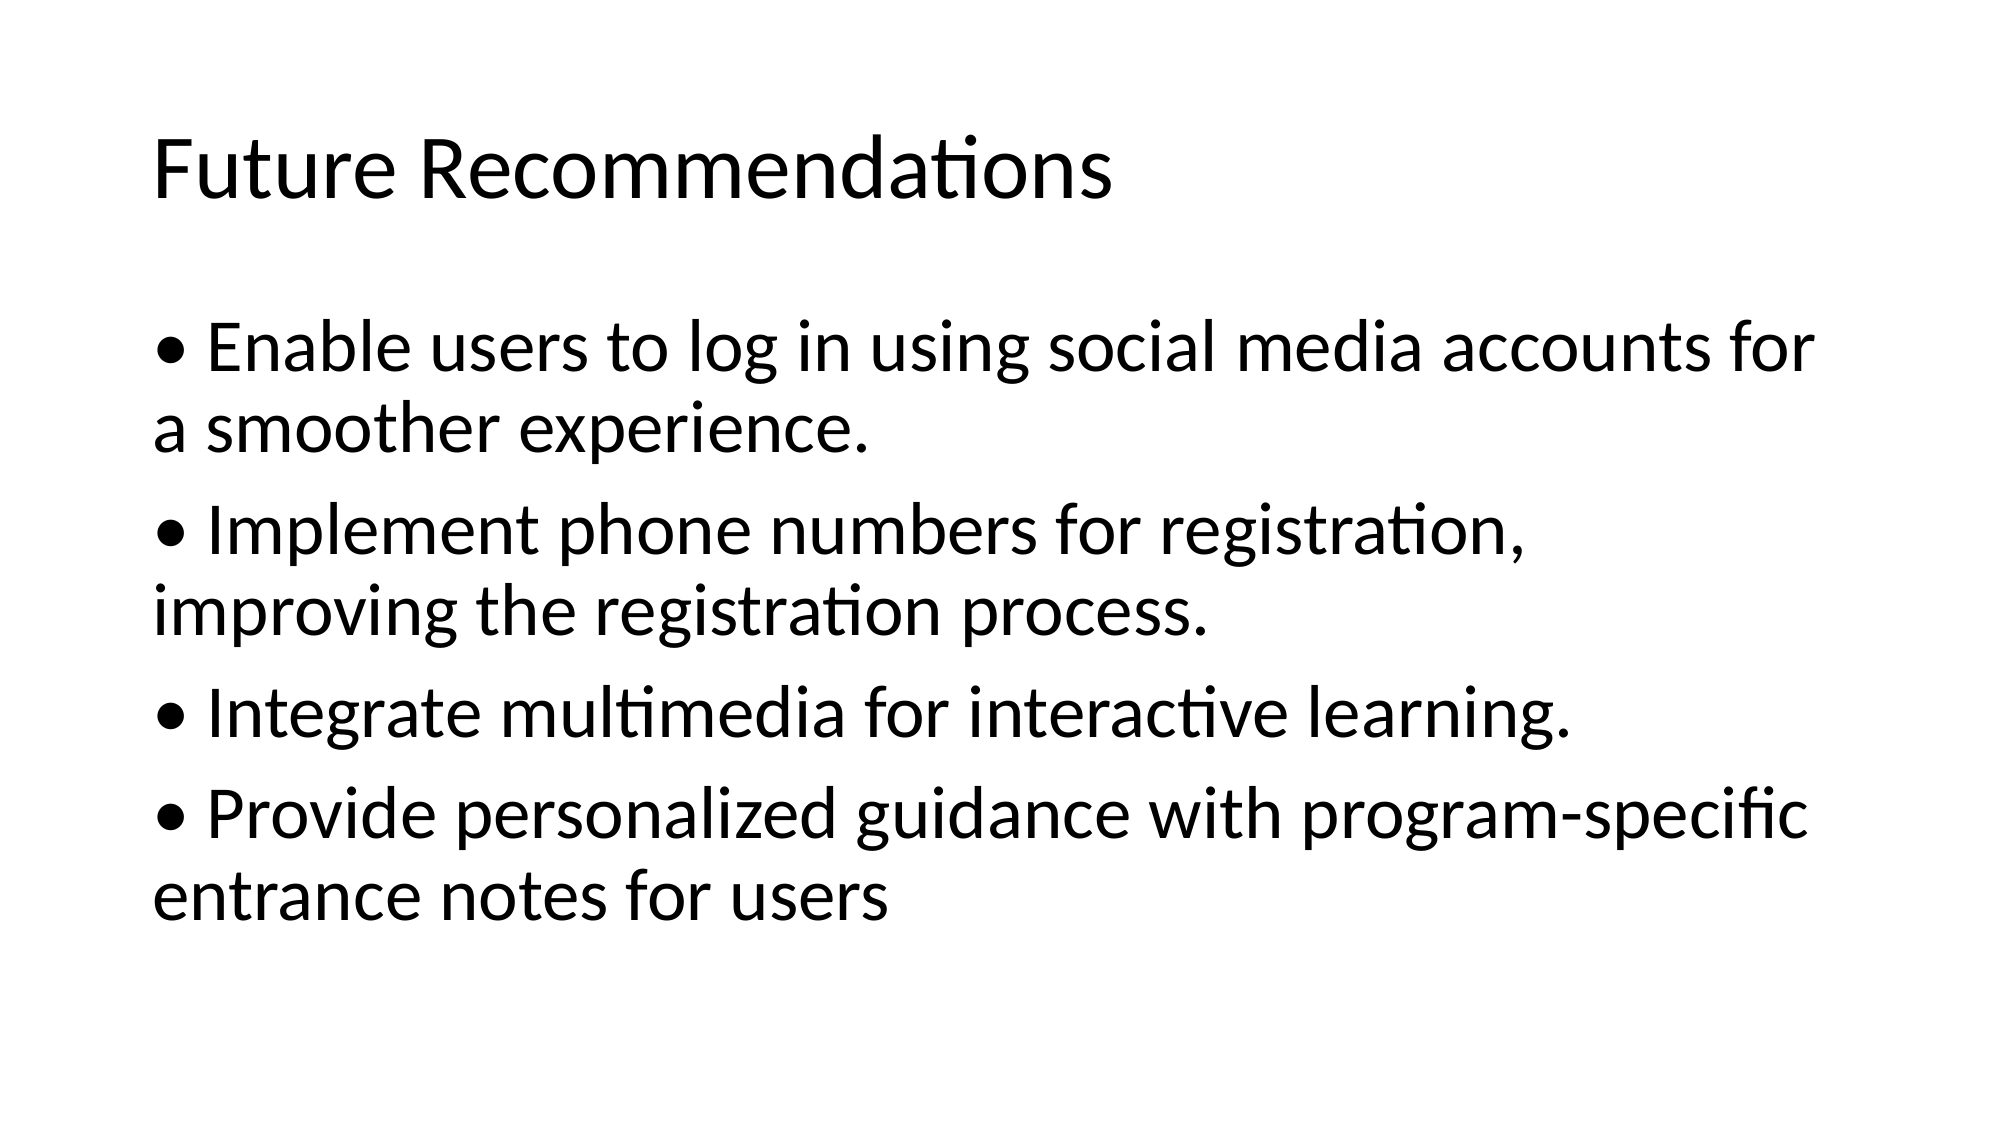

# Future Recommendations
• Enable users to log in using social media accounts for a smoother experience.
• Implement phone numbers for registration, improving the registration process.
• Integrate multimedia for interactive learning.
• Provide personalized guidance with program-specific entrance notes for users